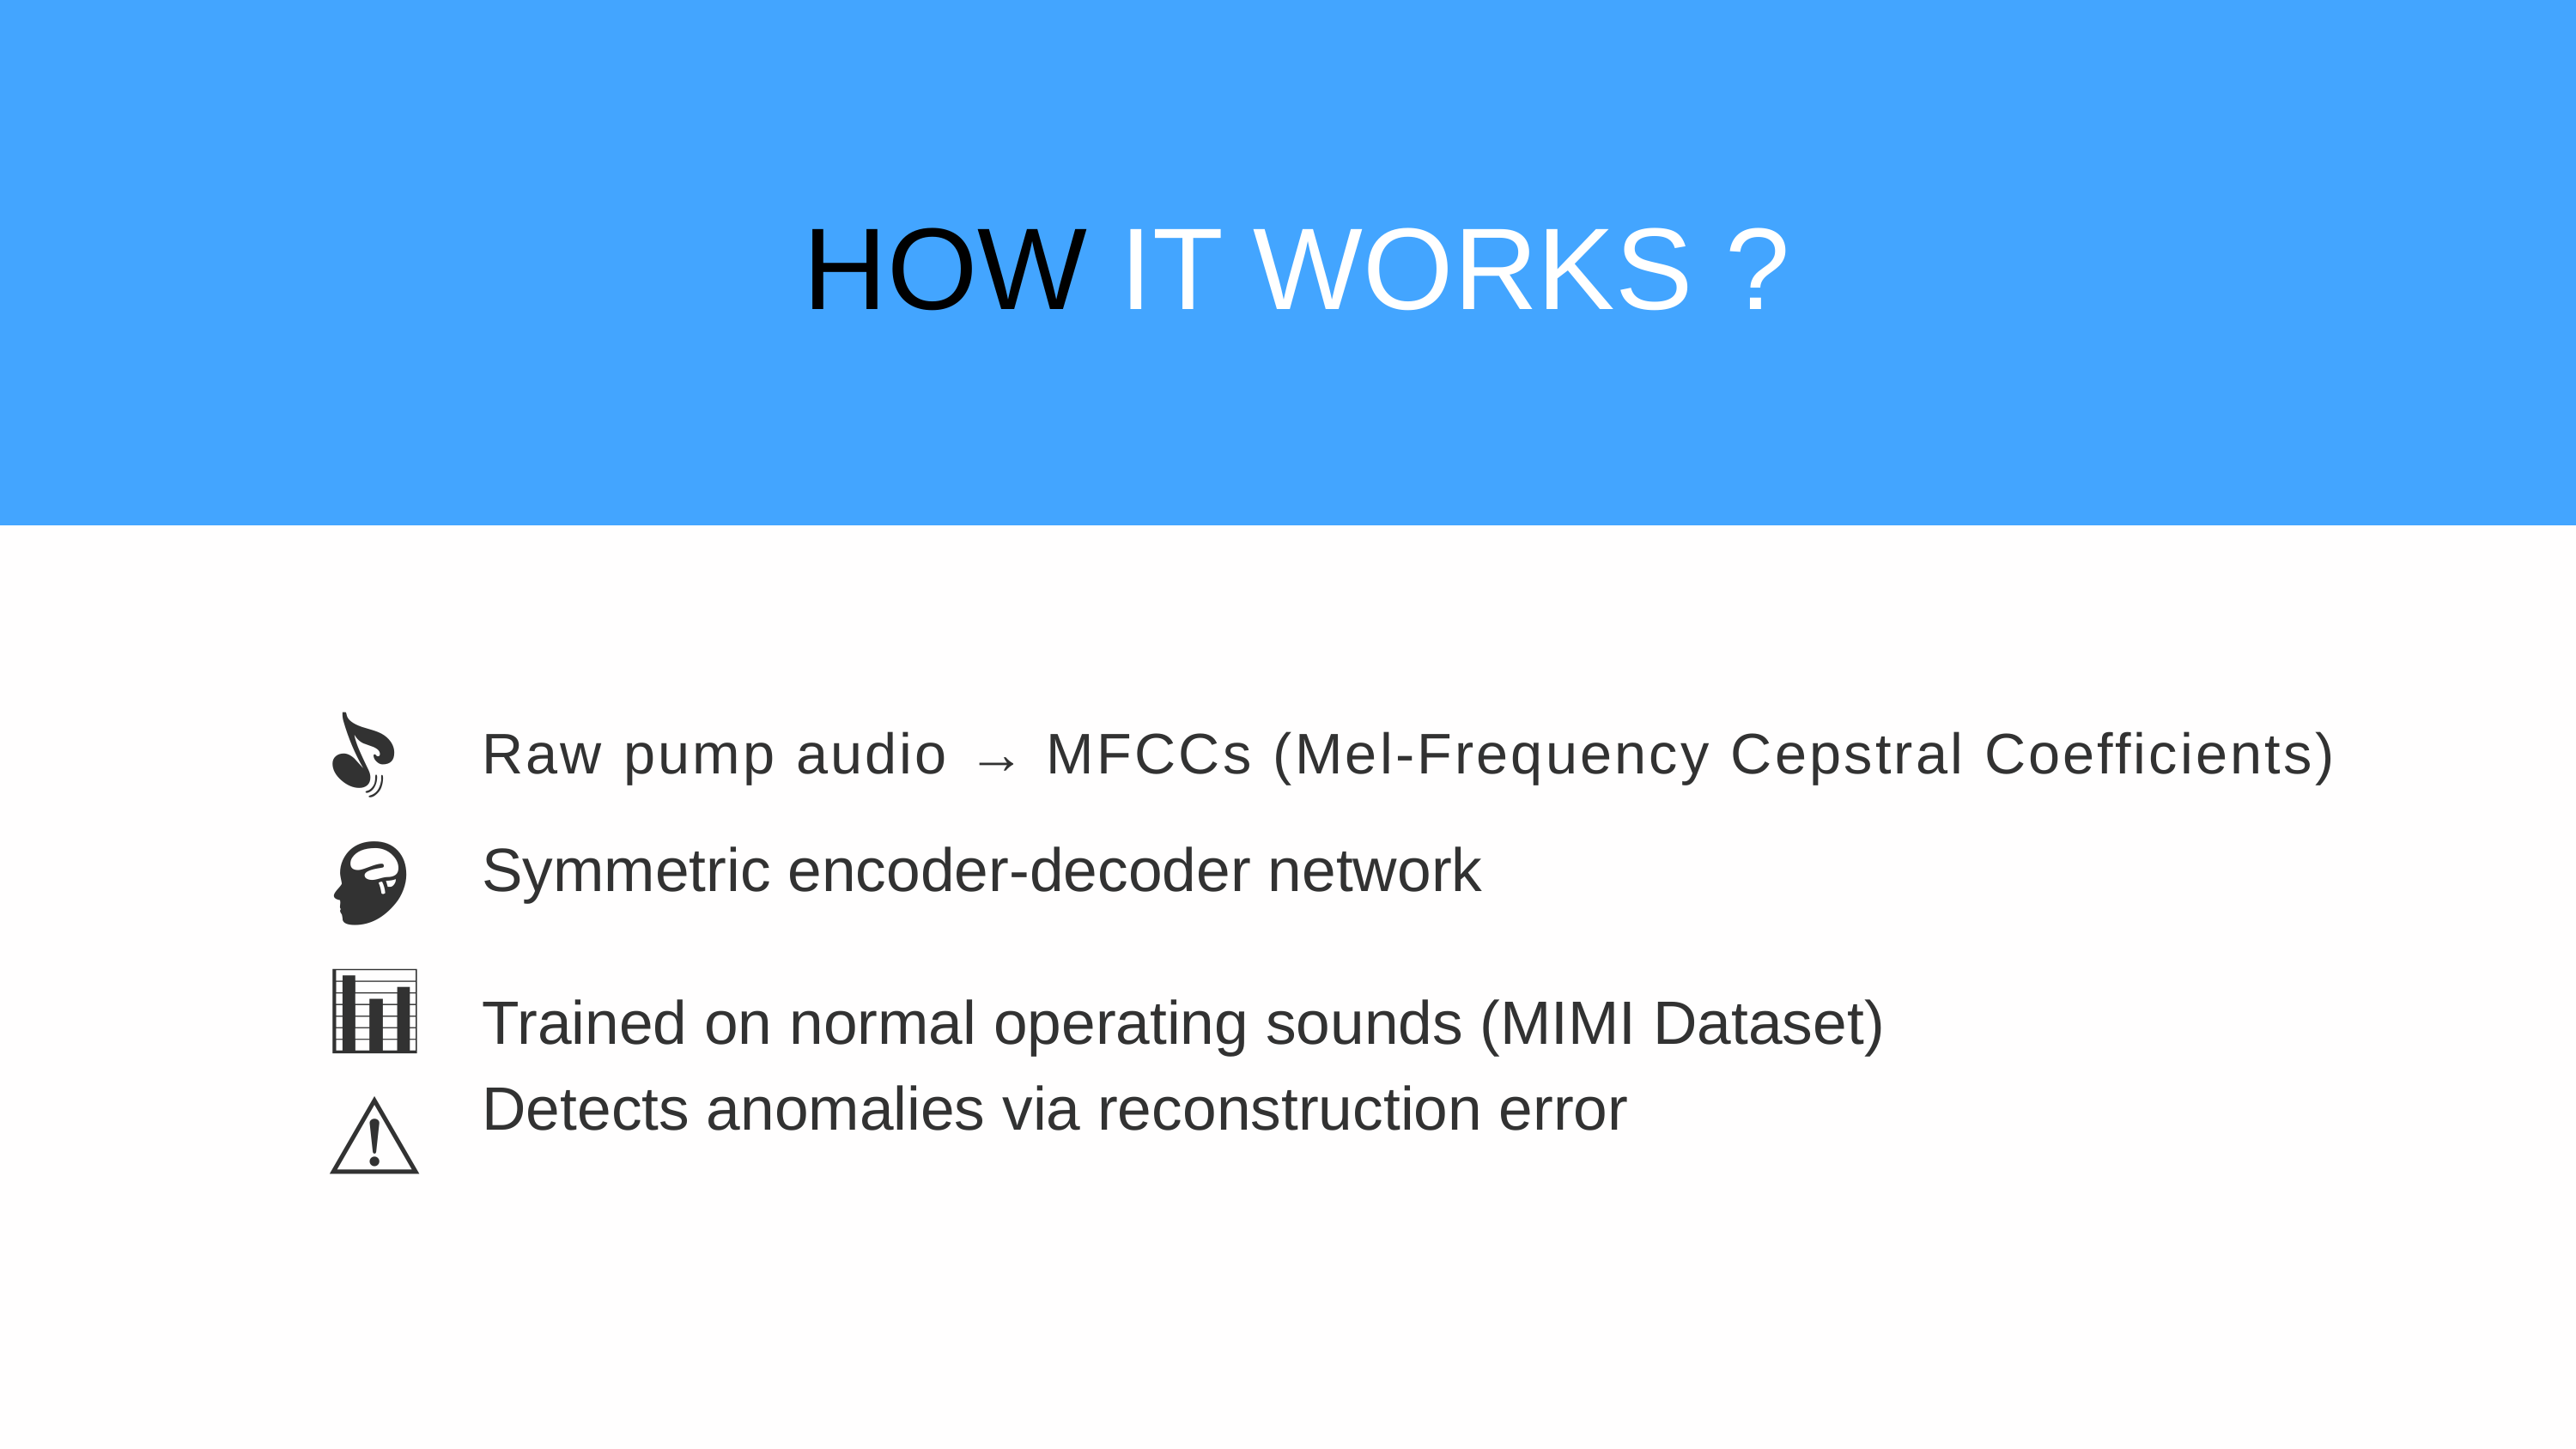

HOW IT WORKS ?
🎵
🧠
📊
⚠️

Raw pump audio → MFCCs (Mel-Frequency Cepstral Coefficients)

Symmetric encoder-decoder network
Trained on normal operating sounds (MIMI Dataset)
Detects anomalies via reconstruction error